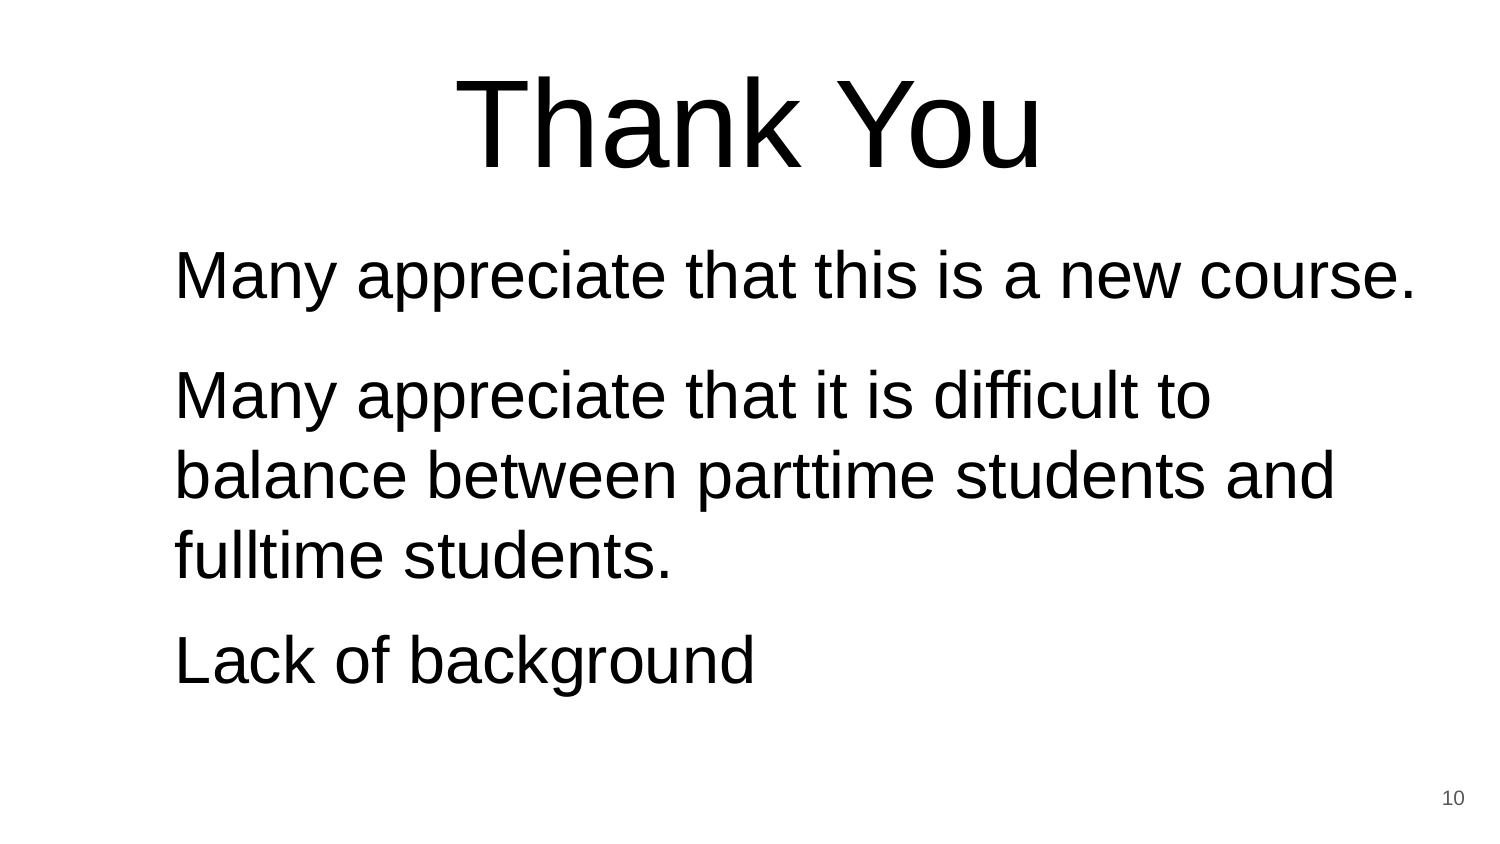

# Thank You
Many appreciate that this is a new course.
Many appreciate that it is difficult to balance between parttime students and fulltime students.
Lack of background
10